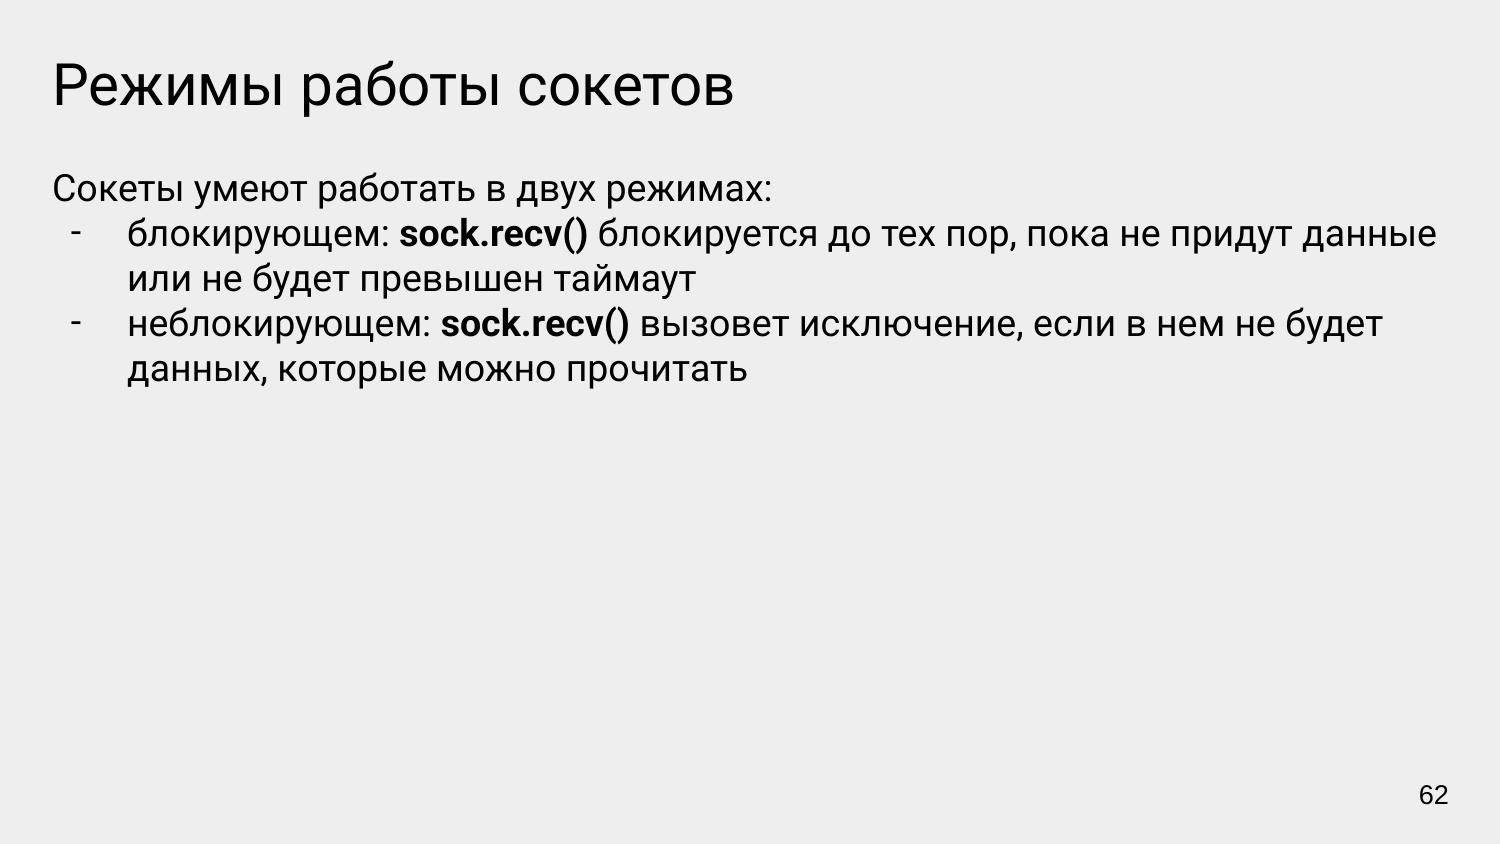

# Режимы работы сокетов
Сокеты умеют работать в двух режимах:
блокирующем: sock.recv() блокируется до тех пор, пока не придут данные или не будет превышен таймаут
неблокирующем: sock.recv() вызовет исключение, если в нем не будет данных, которые можно прочитать
62